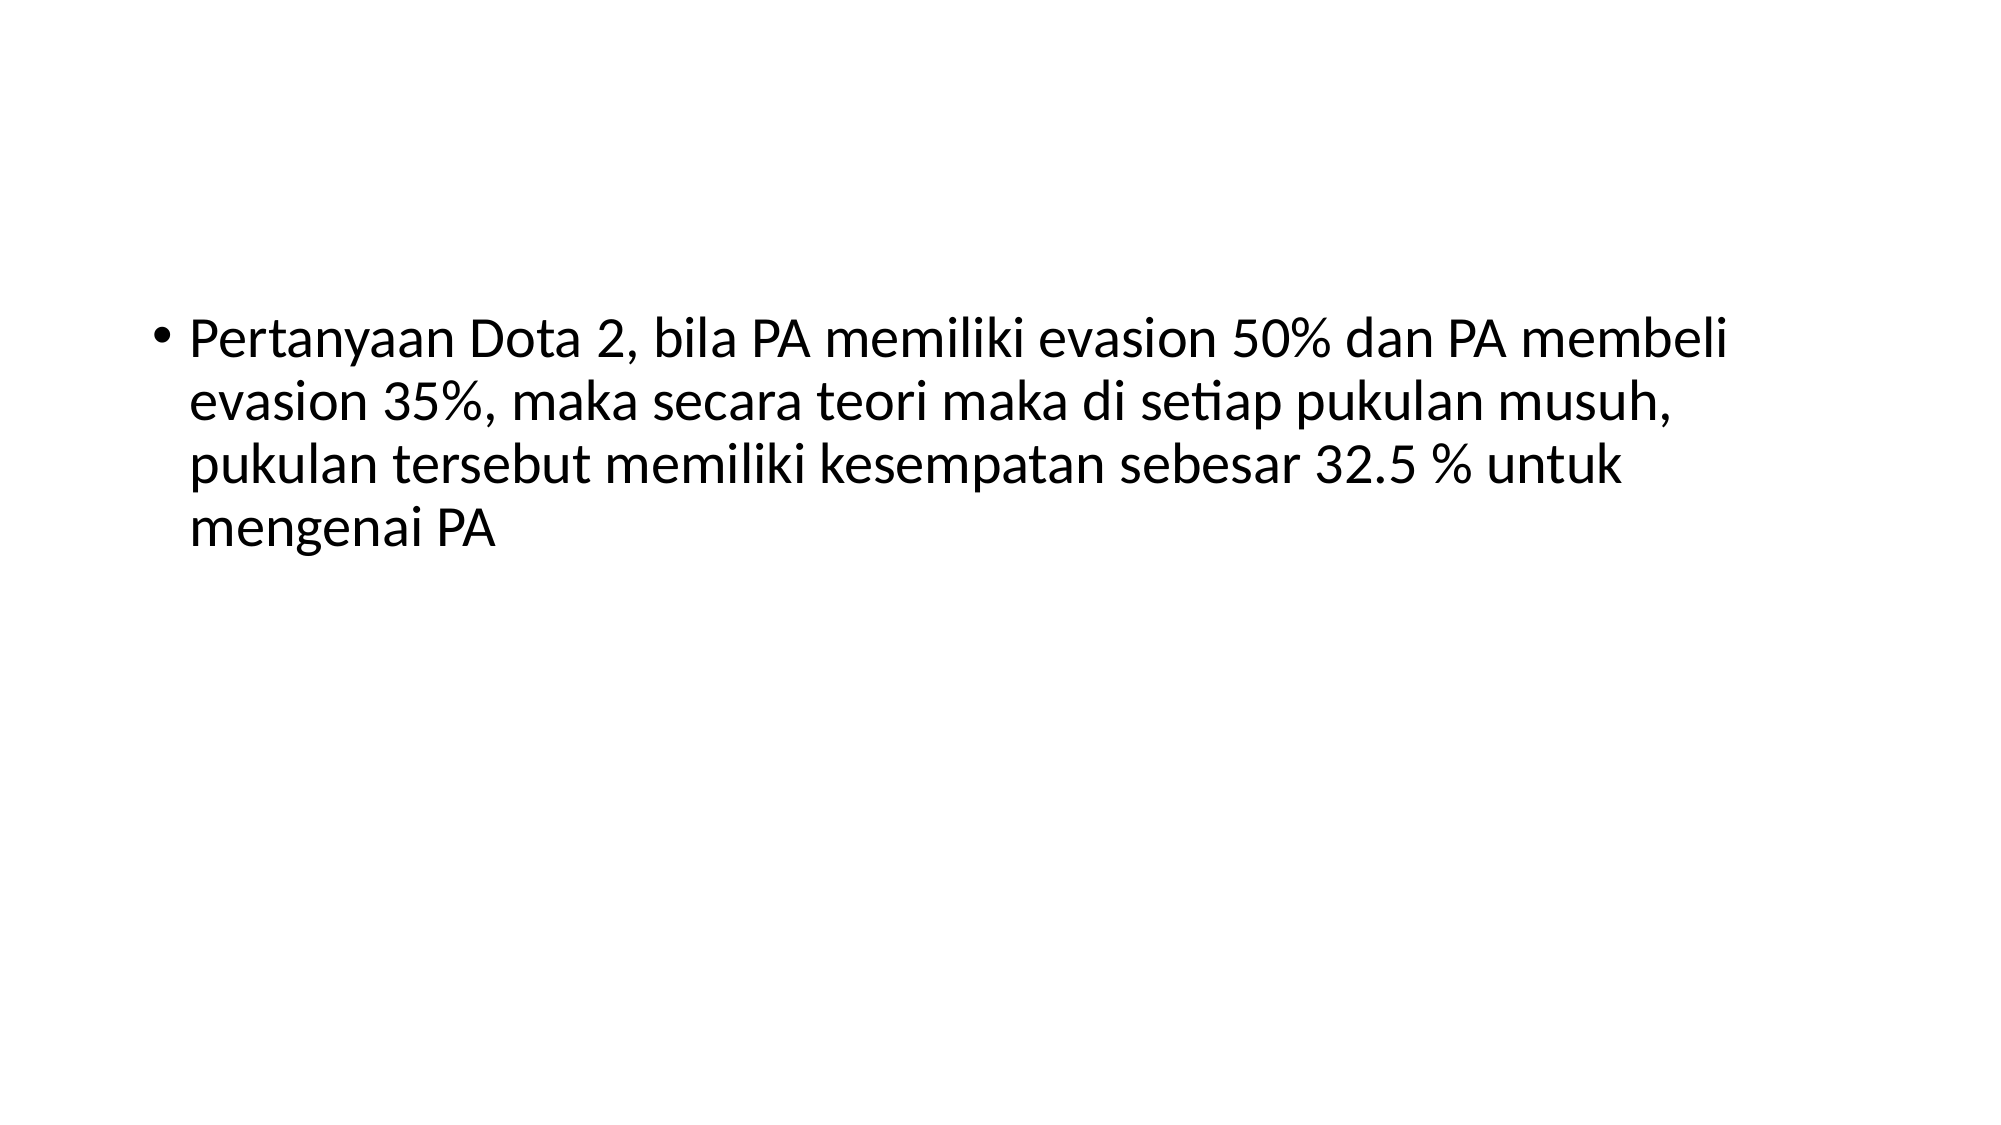

#
Pertanyaan Dota 2, bila PA memiliki evasion 50% dan PA membeli evasion 35%, maka secara teori maka di setiap pukulan musuh, pukulan tersebut memiliki kesempatan sebesar 32.5 % untuk mengenai PA